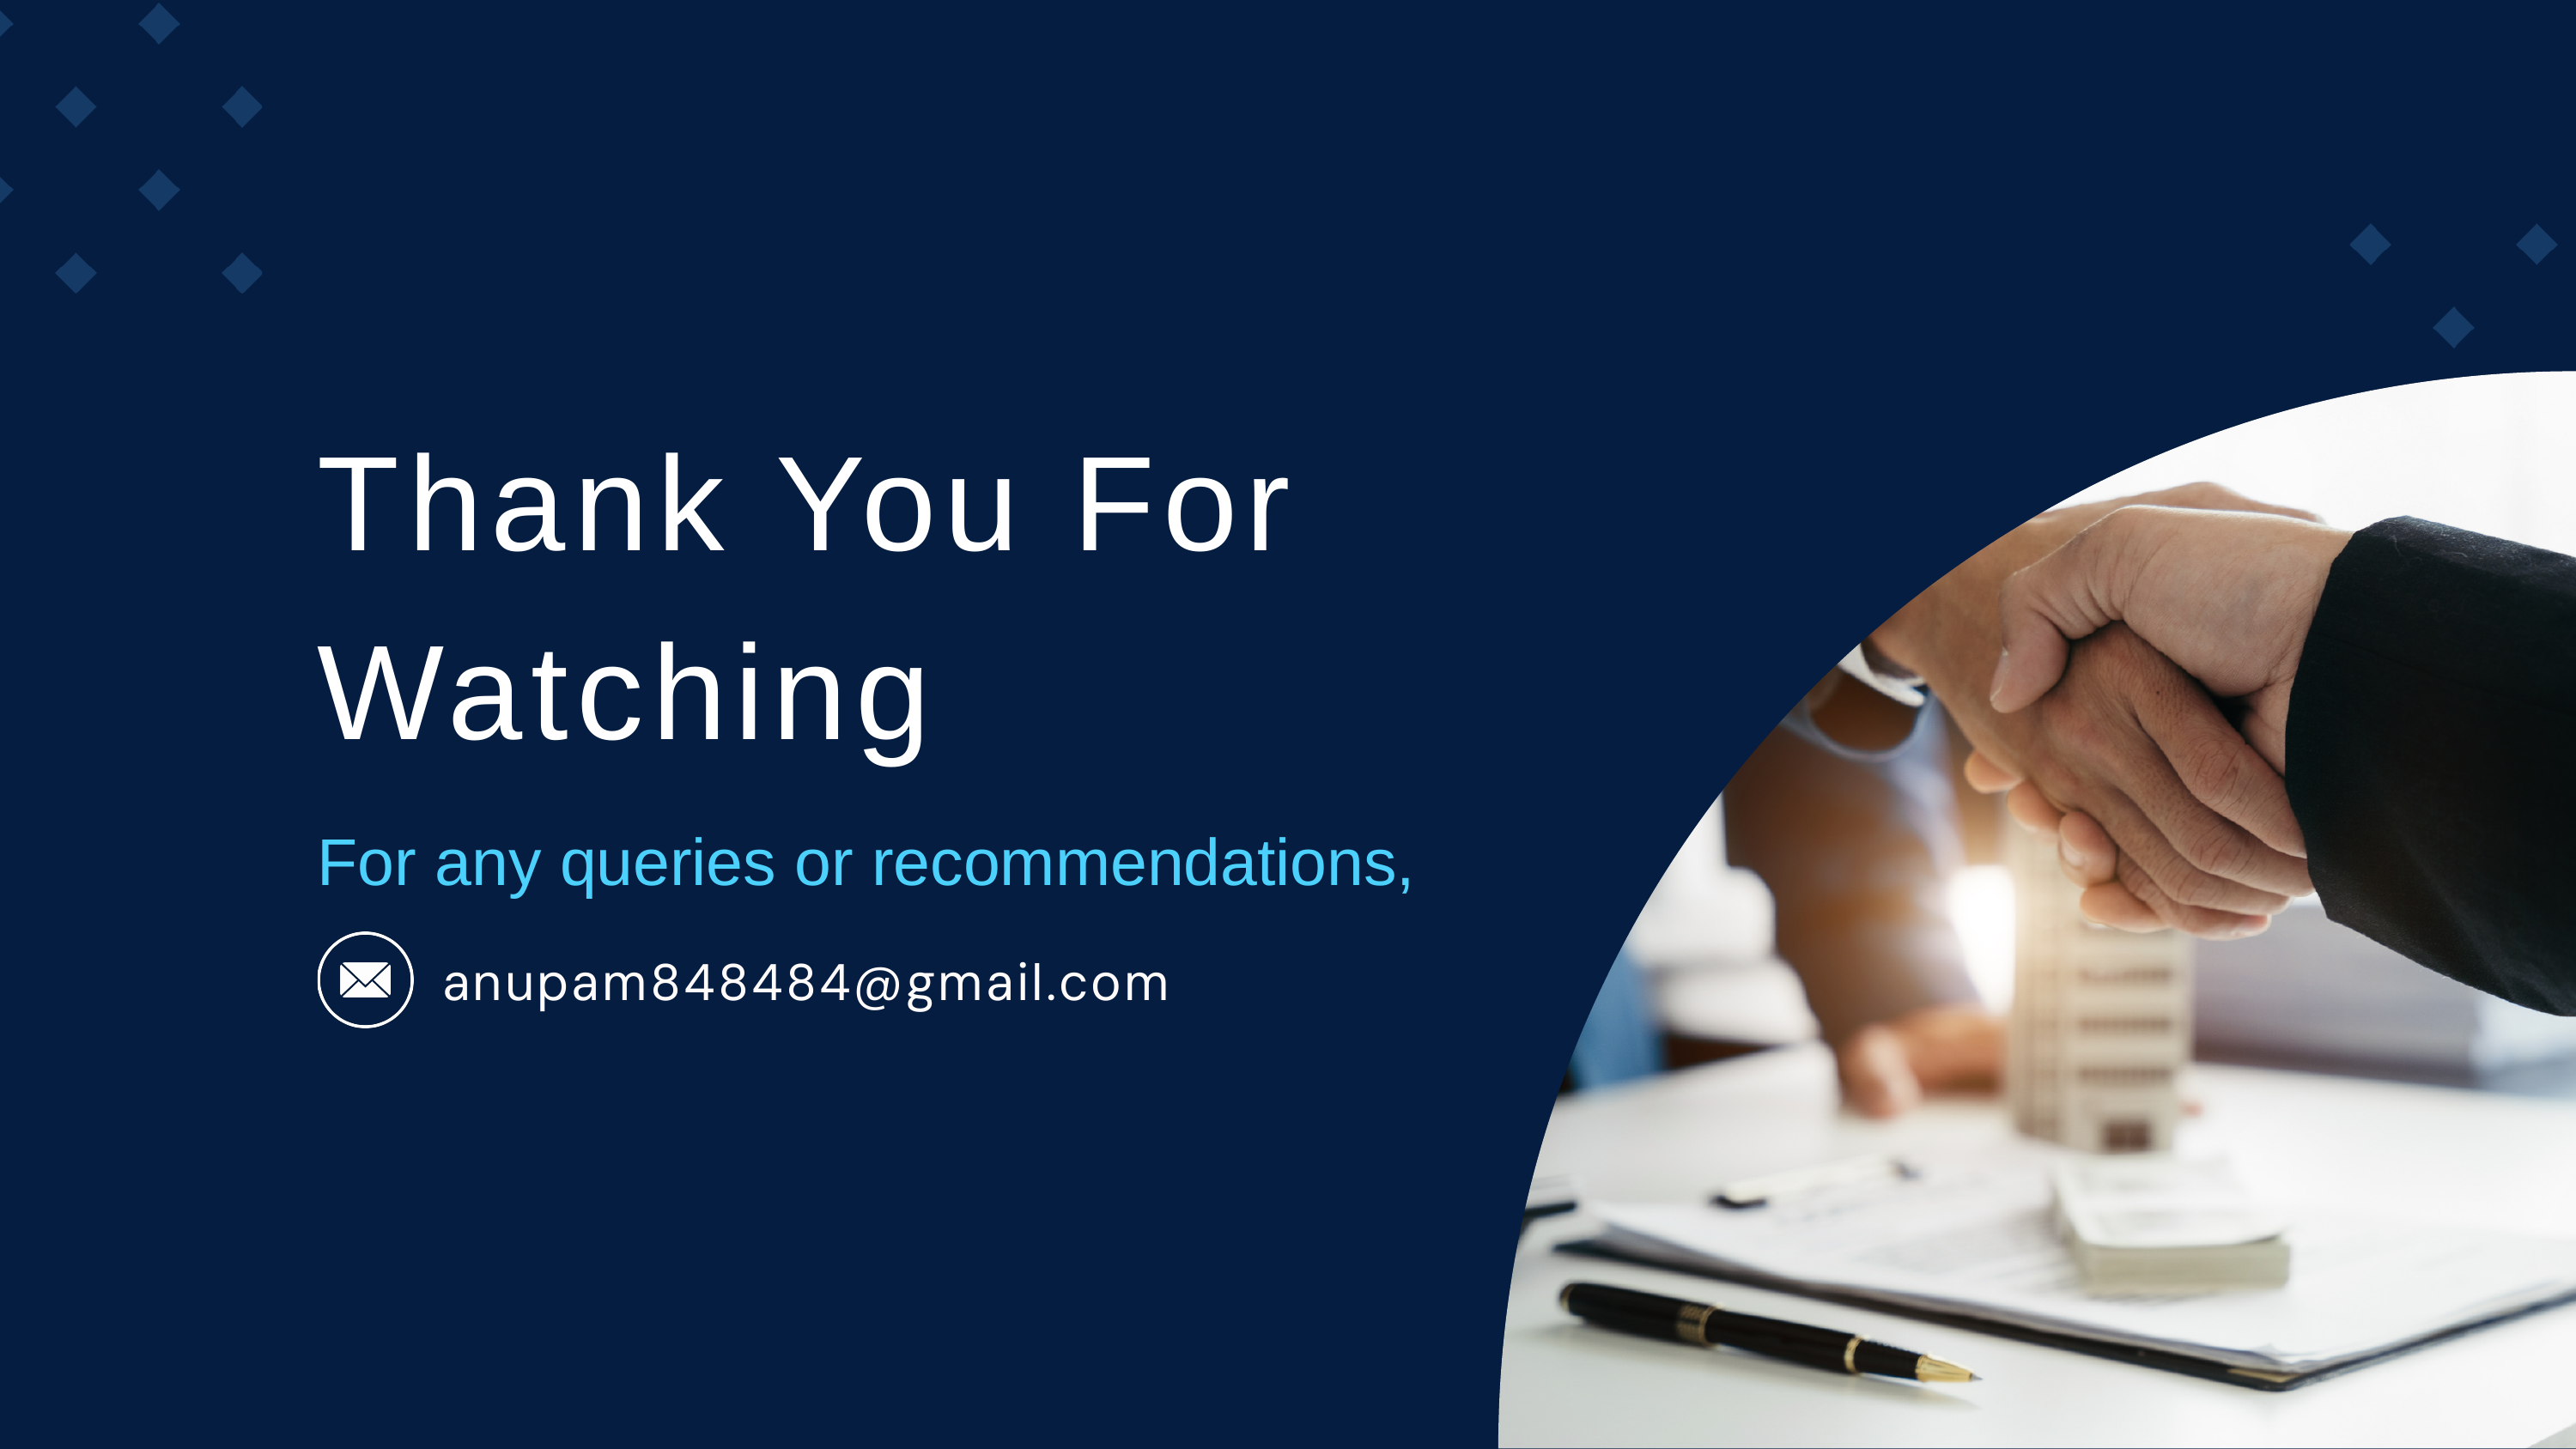

Thank You For Watching
For any queries or recommendations,

anupam848484@gmail.com